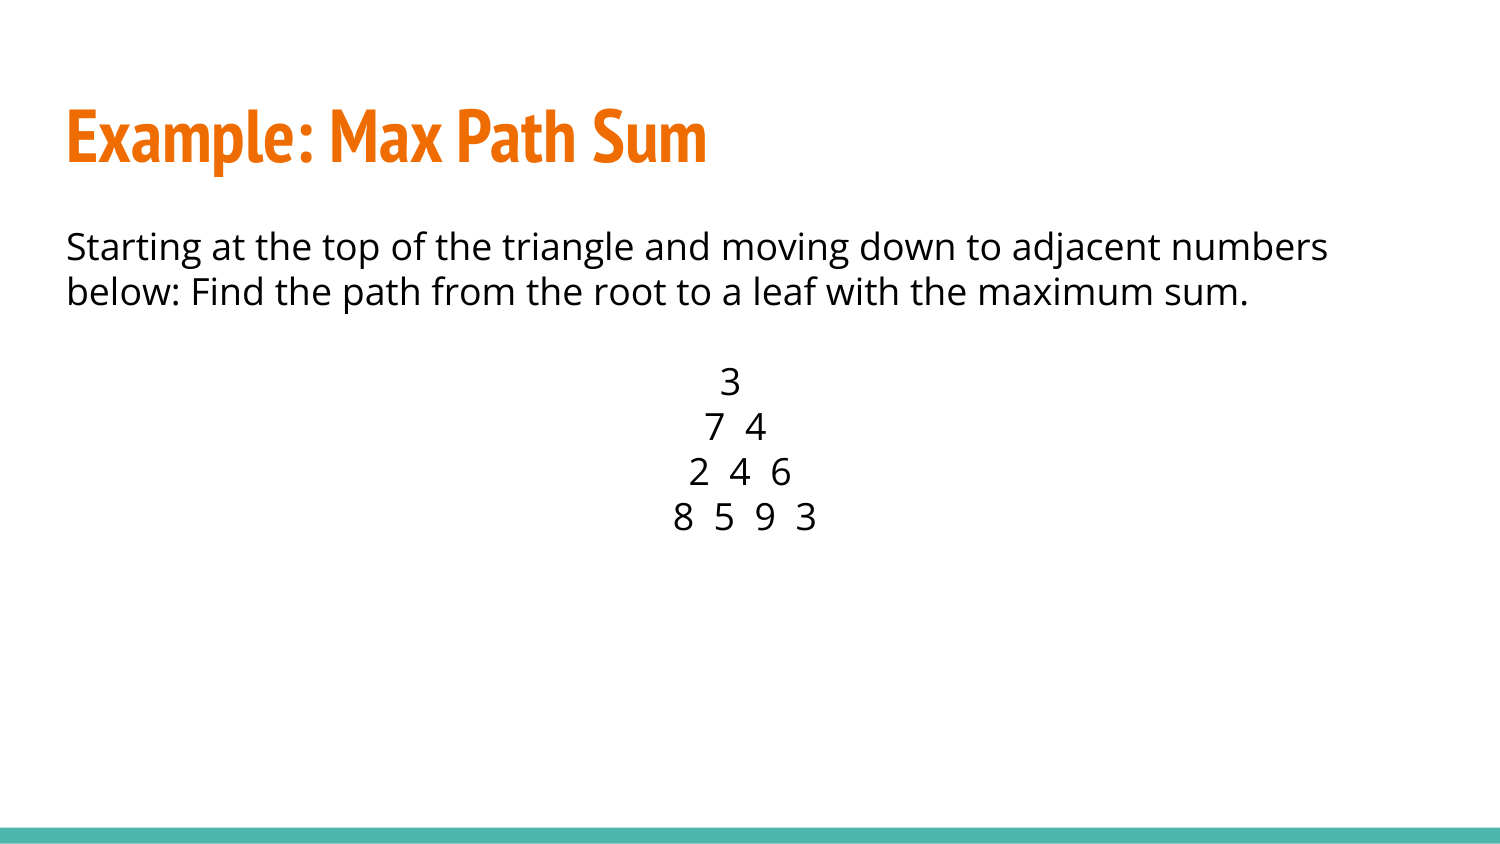

# Example: Max Path Sum
Starting at the top of the triangle and moving down to adjacent numbers below: Find the path from the root to a leaf with the maximum sum.

3
7  4
2  4  6
8  5  9  3